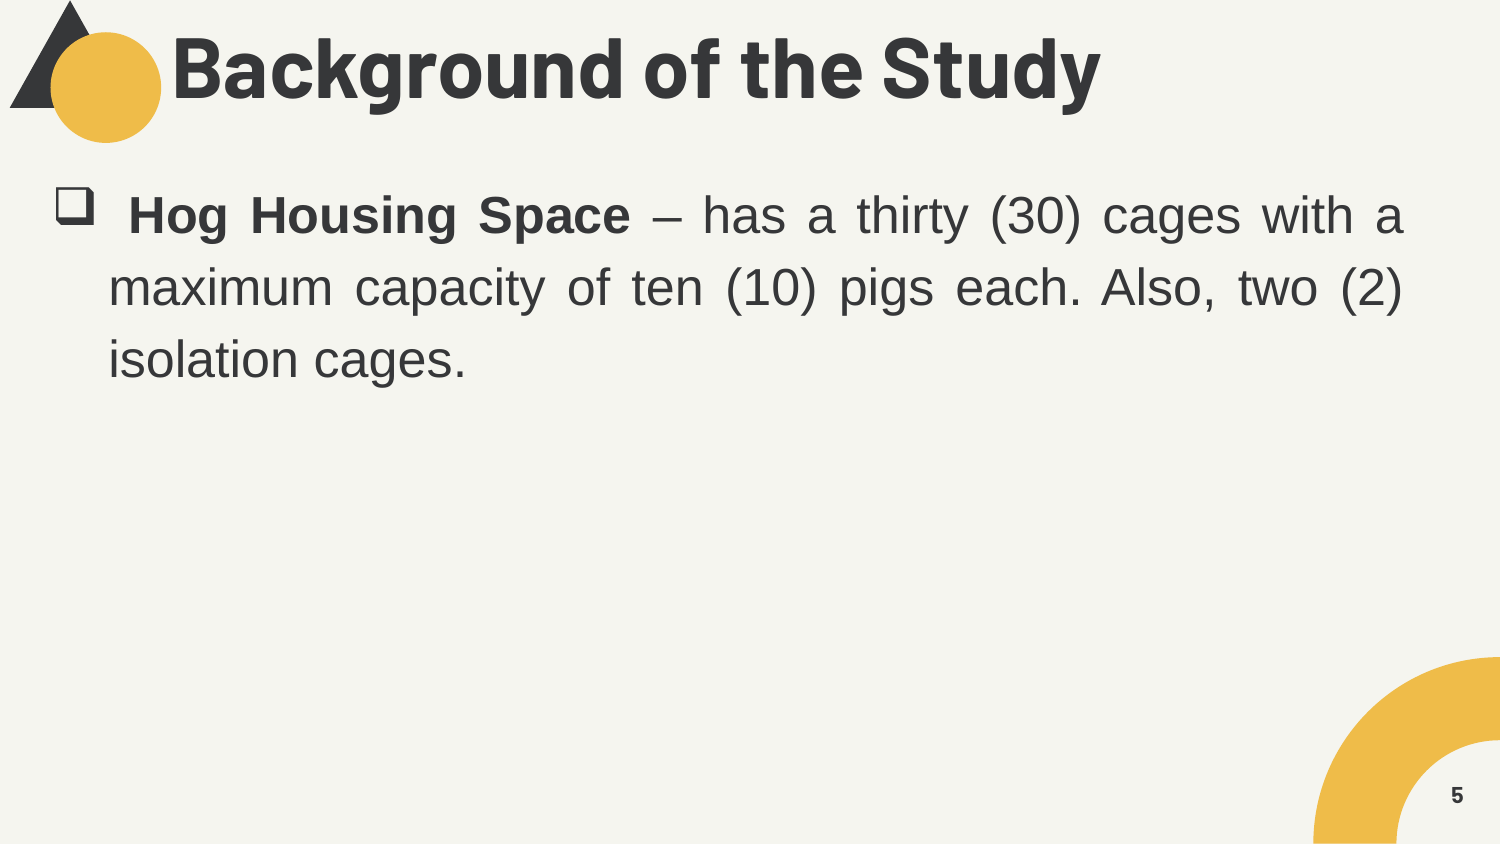

# Background of the Study

 Hog Housing Space – has a thirty (30) cages with a maximum capacity of ten (10) pigs each. Also, two (2) isolation cages.

5